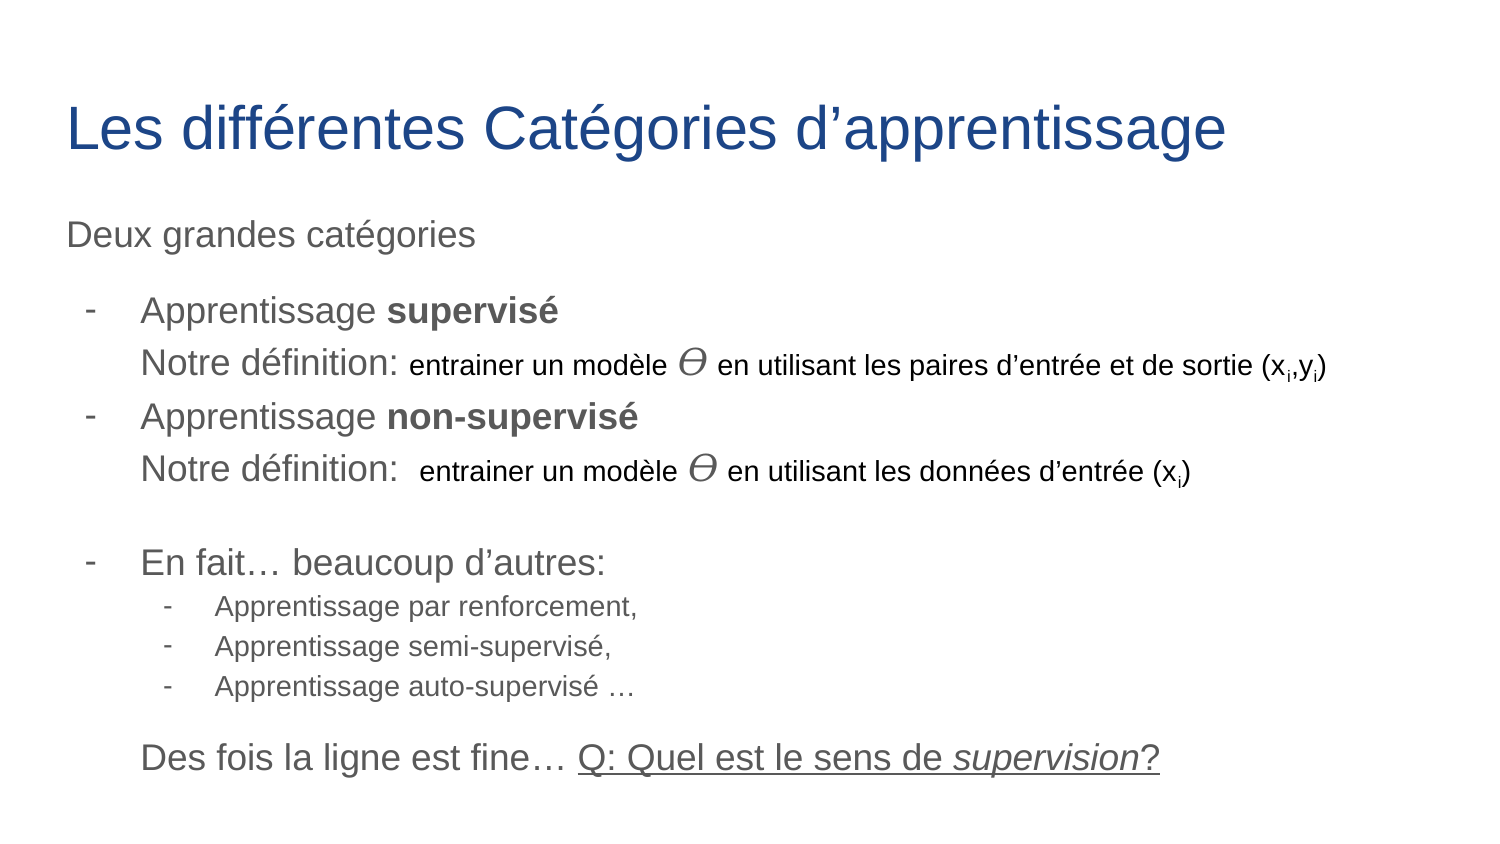

# Les différentes Catégories d’apprentissage
Deux grandes catégories
Apprentissage supervisé
	Notre définition: entrainer un modèle 𝛳 en utilisant les paires d’entrée et de sortie (xi,yi)
Apprentissage non-supervisé
	Notre définition:  entrainer un modèle 𝛳 en utilisant les données d’entrée (xi)
En fait… beaucoup d’autres:
Apprentissage par renforcement,
Apprentissage semi-supervisé,
Apprentissage auto-supervisé …
Des fois la ligne est fine… Q: Quel est le sens de supervision?